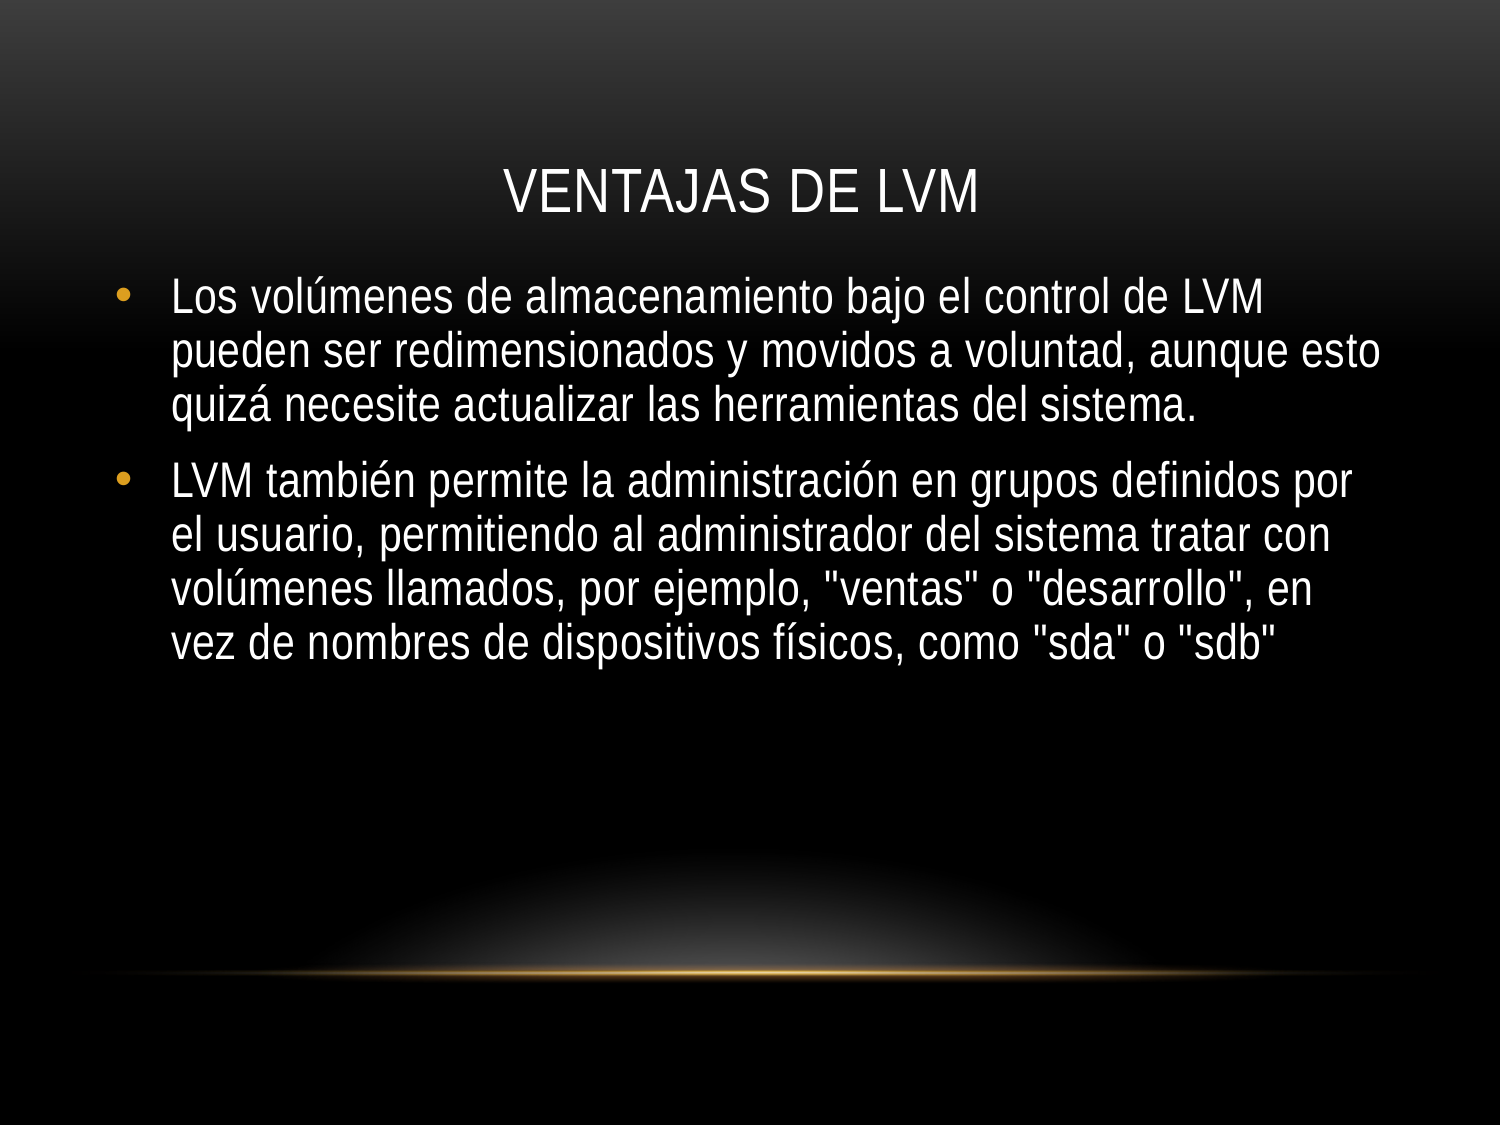

# Ventajas de LVM
Los volúmenes de almacenamiento bajo el control de LVM pueden ser redimensionados y movidos a voluntad, aunque esto quizá necesite actualizar las herramientas del sistema.
LVM también permite la administración en grupos definidos por el usuario, permitiendo al administrador del sistema tratar con volúmenes llamados, por ejemplo, "ventas" o "desarrollo", en vez de nombres de dispositivos físicos, como "sda" o "sdb"